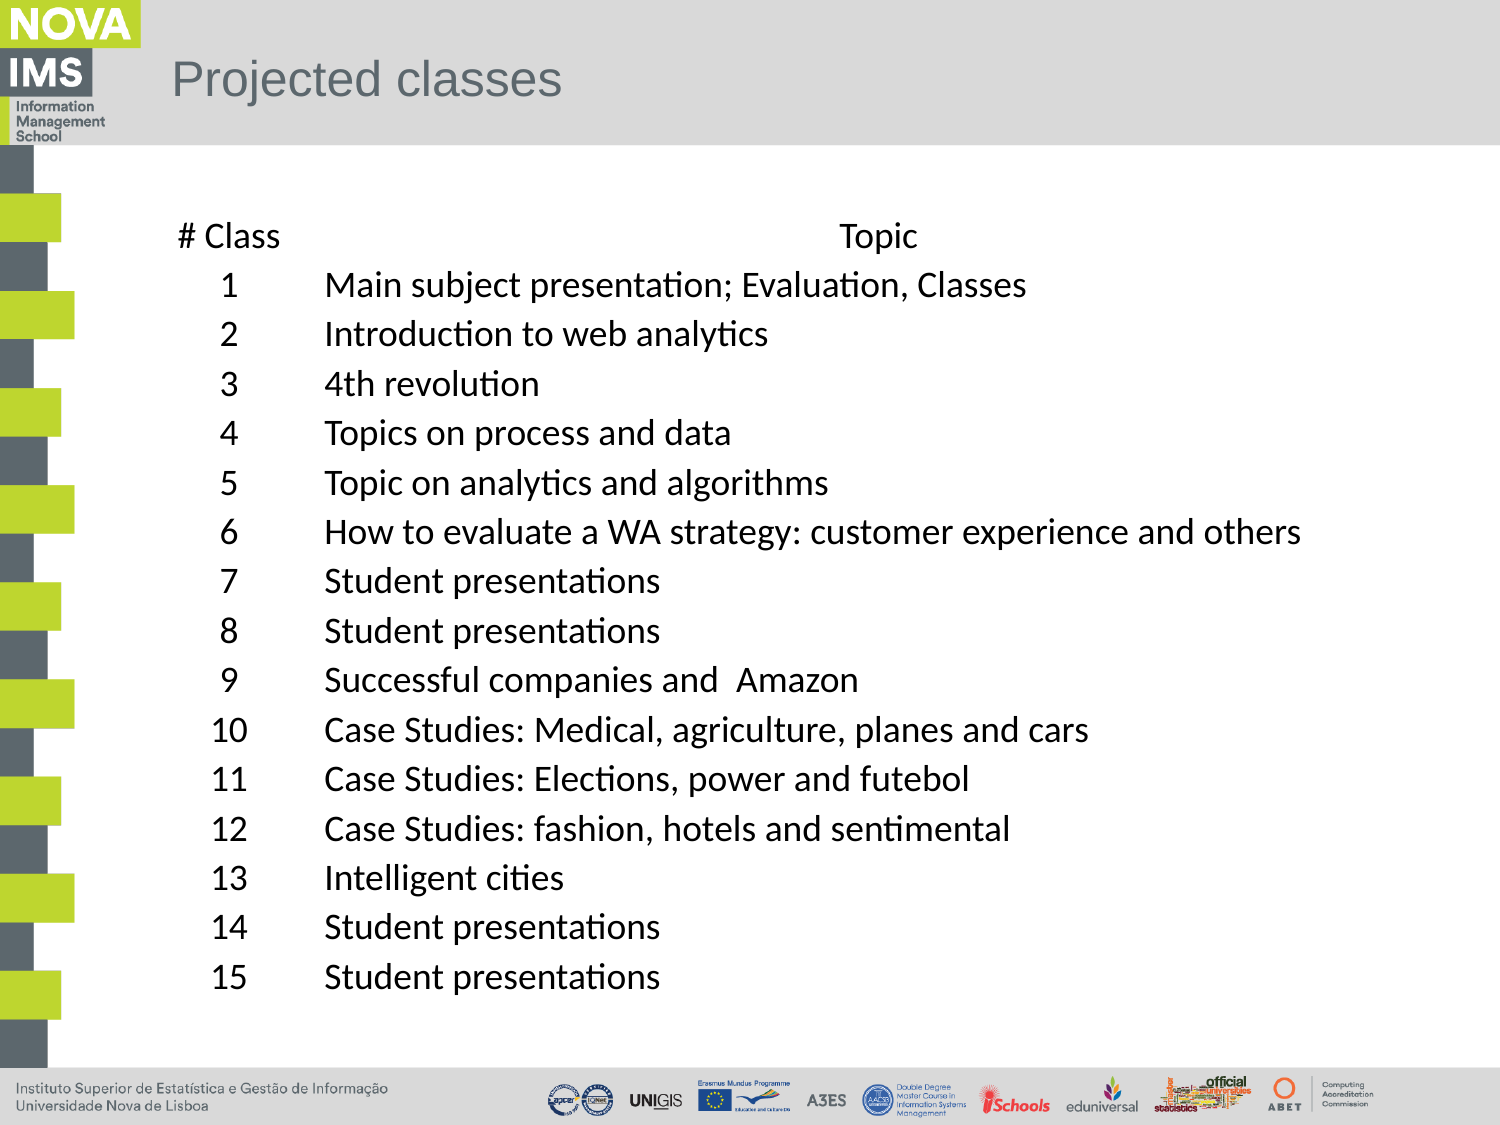

# Projected classes
| # Class | Topic |
| --- | --- |
| 1 | Main subject presentation; Evaluation, Classes |
| 2 | Introduction to web analytics |
| 3 | 4th revolution |
| 4 | Topics on process and data |
| 5 | Topic on analytics and algorithms |
| 6 | How to evaluate a WA strategy: customer experience and others |
| 7 | Student presentations |
| 8 | Student presentations |
| 9 | Successful companies and Amazon |
| 10 | Case Studies: Medical, agriculture, planes and cars |
| 11 | Case Studies: Elections, power and futebol |
| 12 | Case Studies: fashion, hotels and sentimental |
| 13 | Intelligent cities |
| 14 | Student presentations |
| 15 | Student presentations |